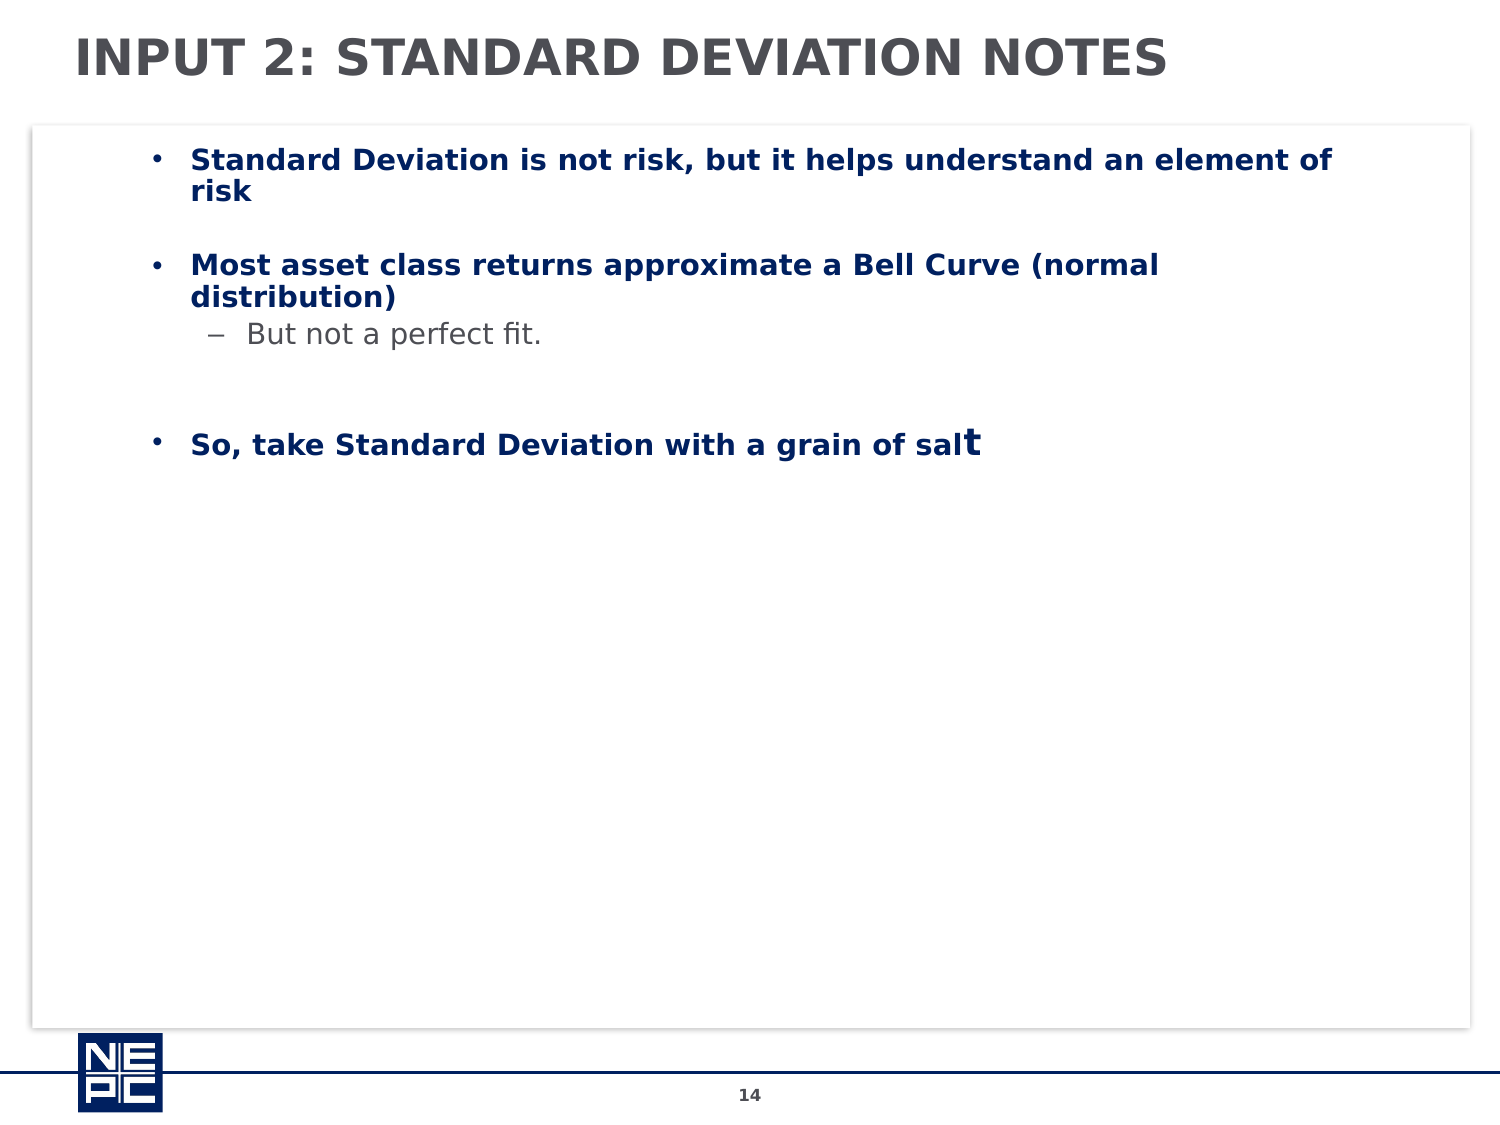

# Input 2: Standard Deviation Notes
Standard Deviation is not risk, but it helps understand an element of risk

Most asset class returns approximate a Bell Curve (normal distribution)
But not a perfect fit.

So, take Standard Deviation with a grain of salt

14